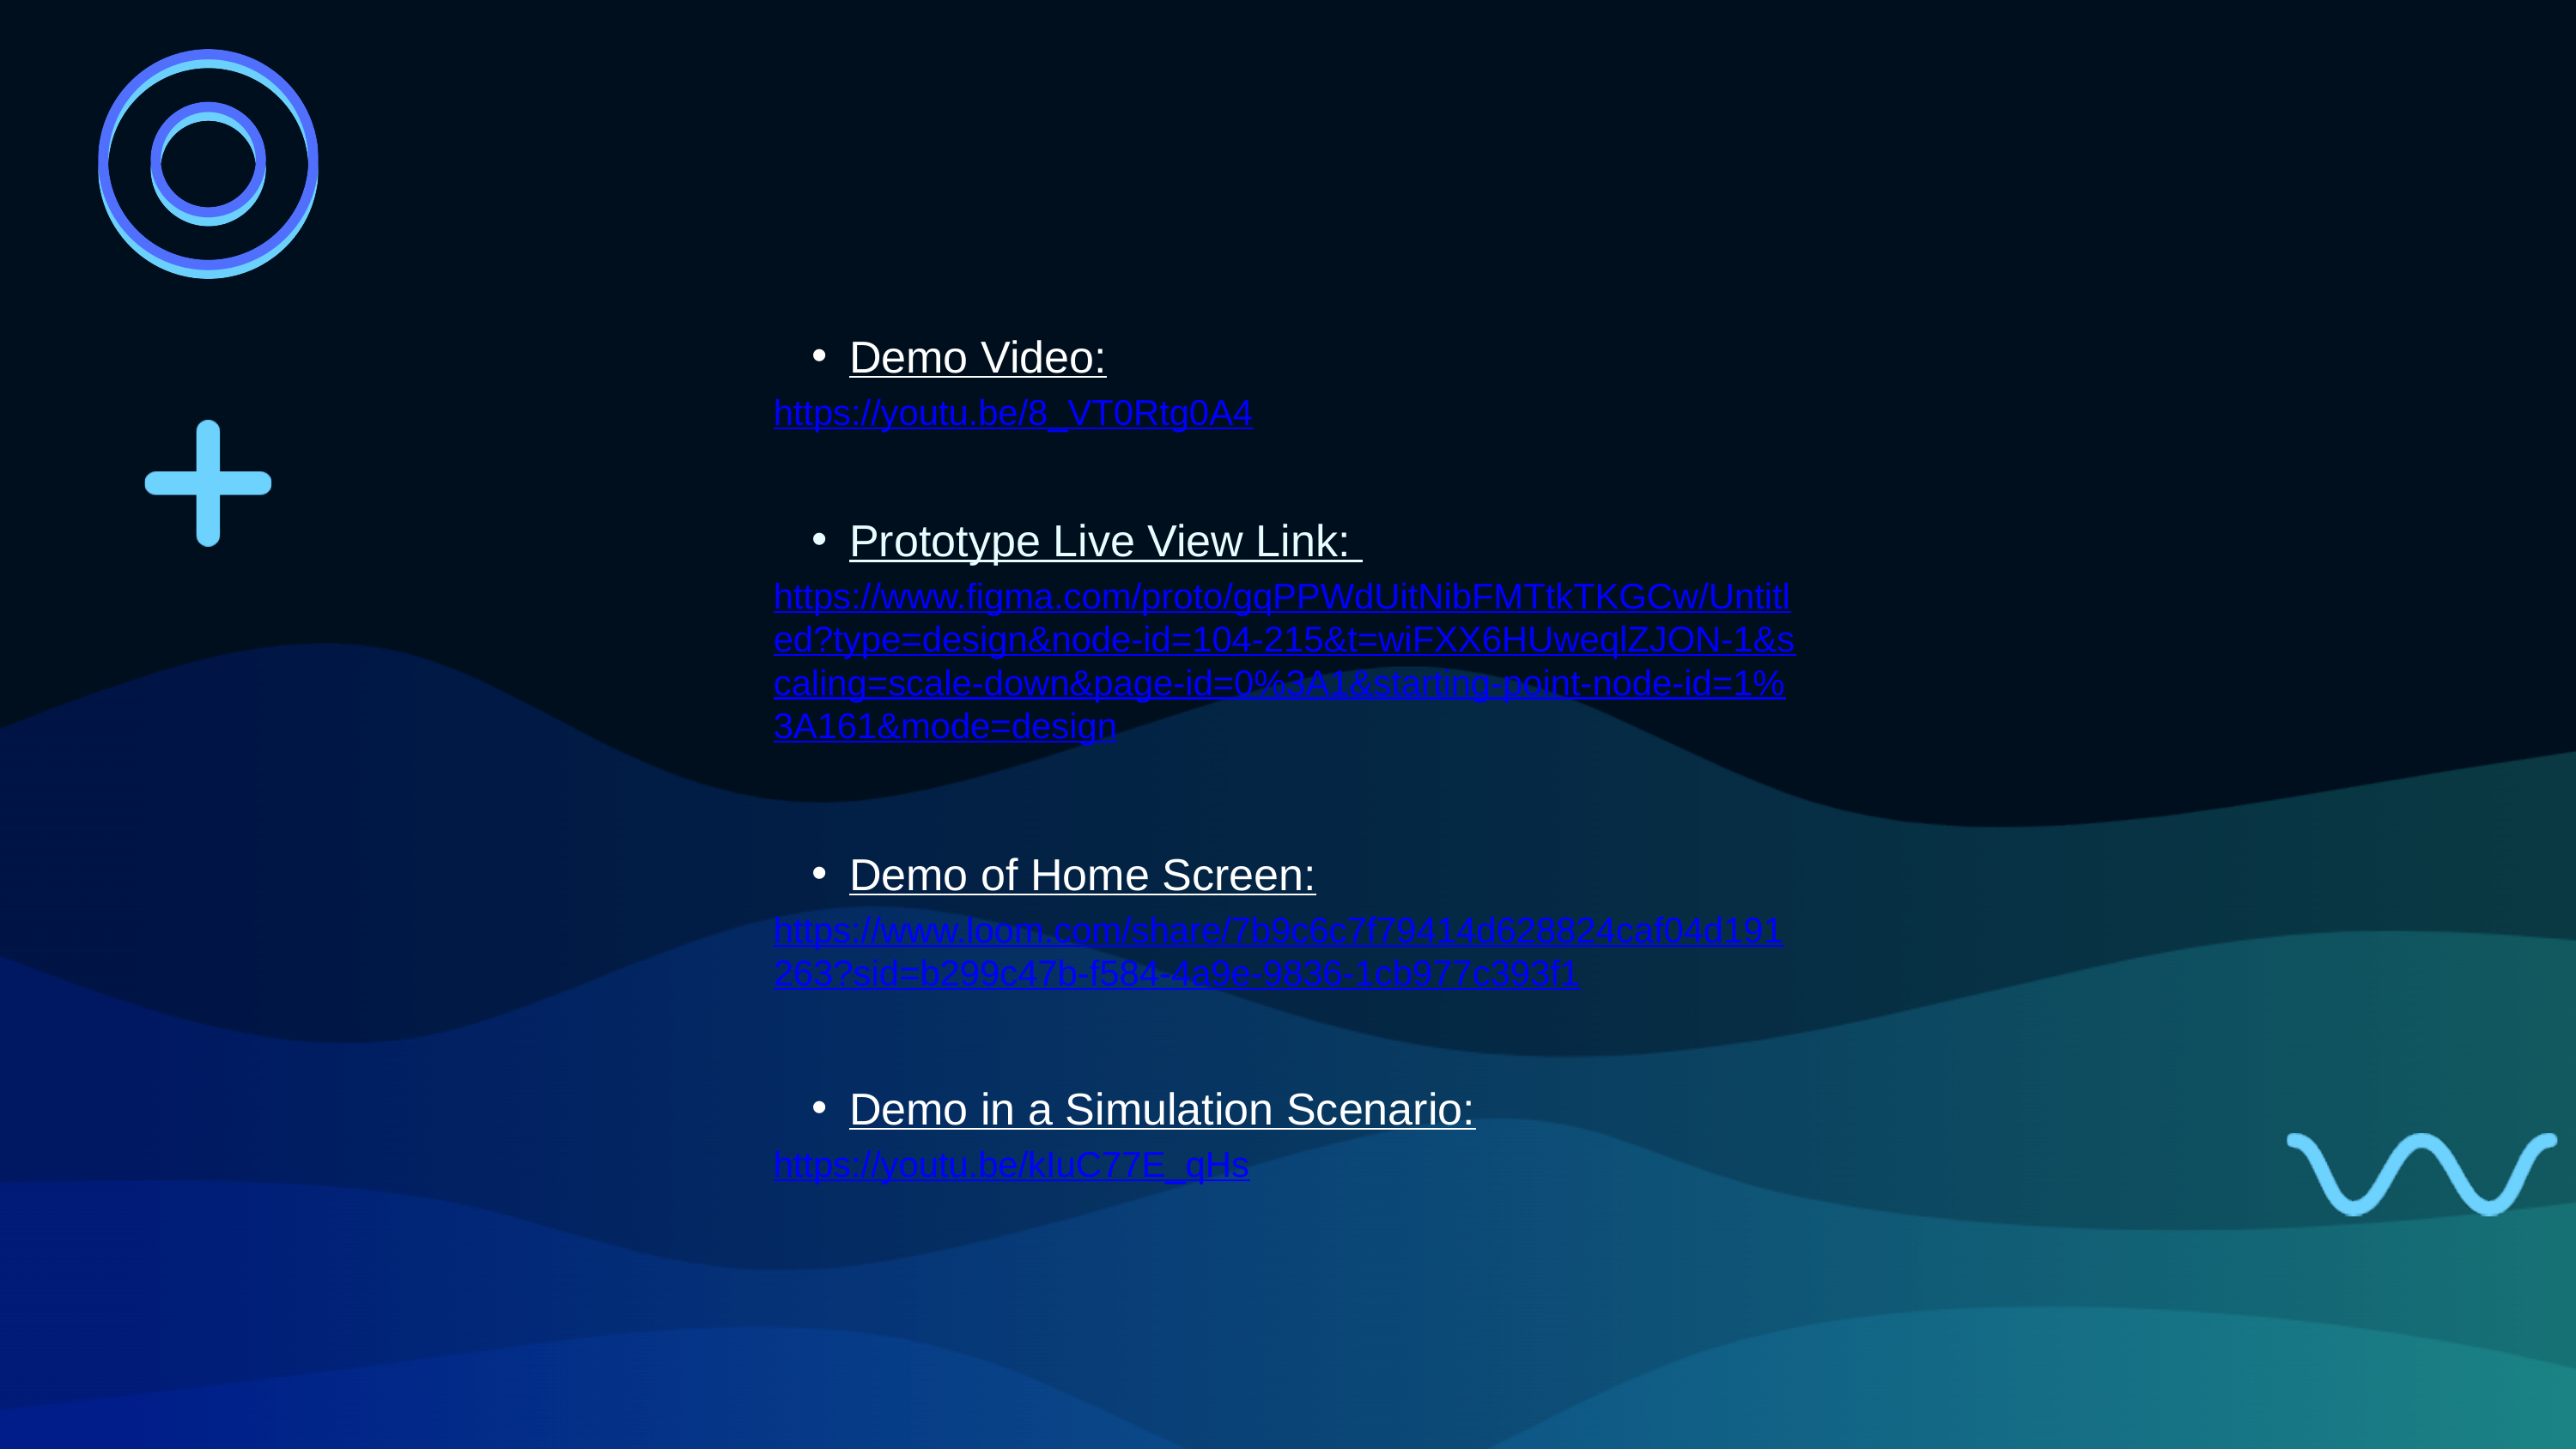

Demo Video:
https://youtu.be/8_VT0Rtg0A4

Prototype Live View Link:
https://www.figma.com/proto/gqPPWdUitNibFMTtkTKGCw/Untitled?type=design&node-id=104-215&t=wiFXX6HUweqlZJON-1&scaling=scale-down&page-id=0%3A1&starting-point-node-id=1%3A161&mode=design
Demo of Home Screen:
https://www.loom.com/share/7b9c6c7f79414d628824caf04d191263?sid=b299c47b-f584-4a9e-9836-1cb977c393f1
Demo in a Simulation Scenario:
https://youtu.be/kIuC77E_qHs